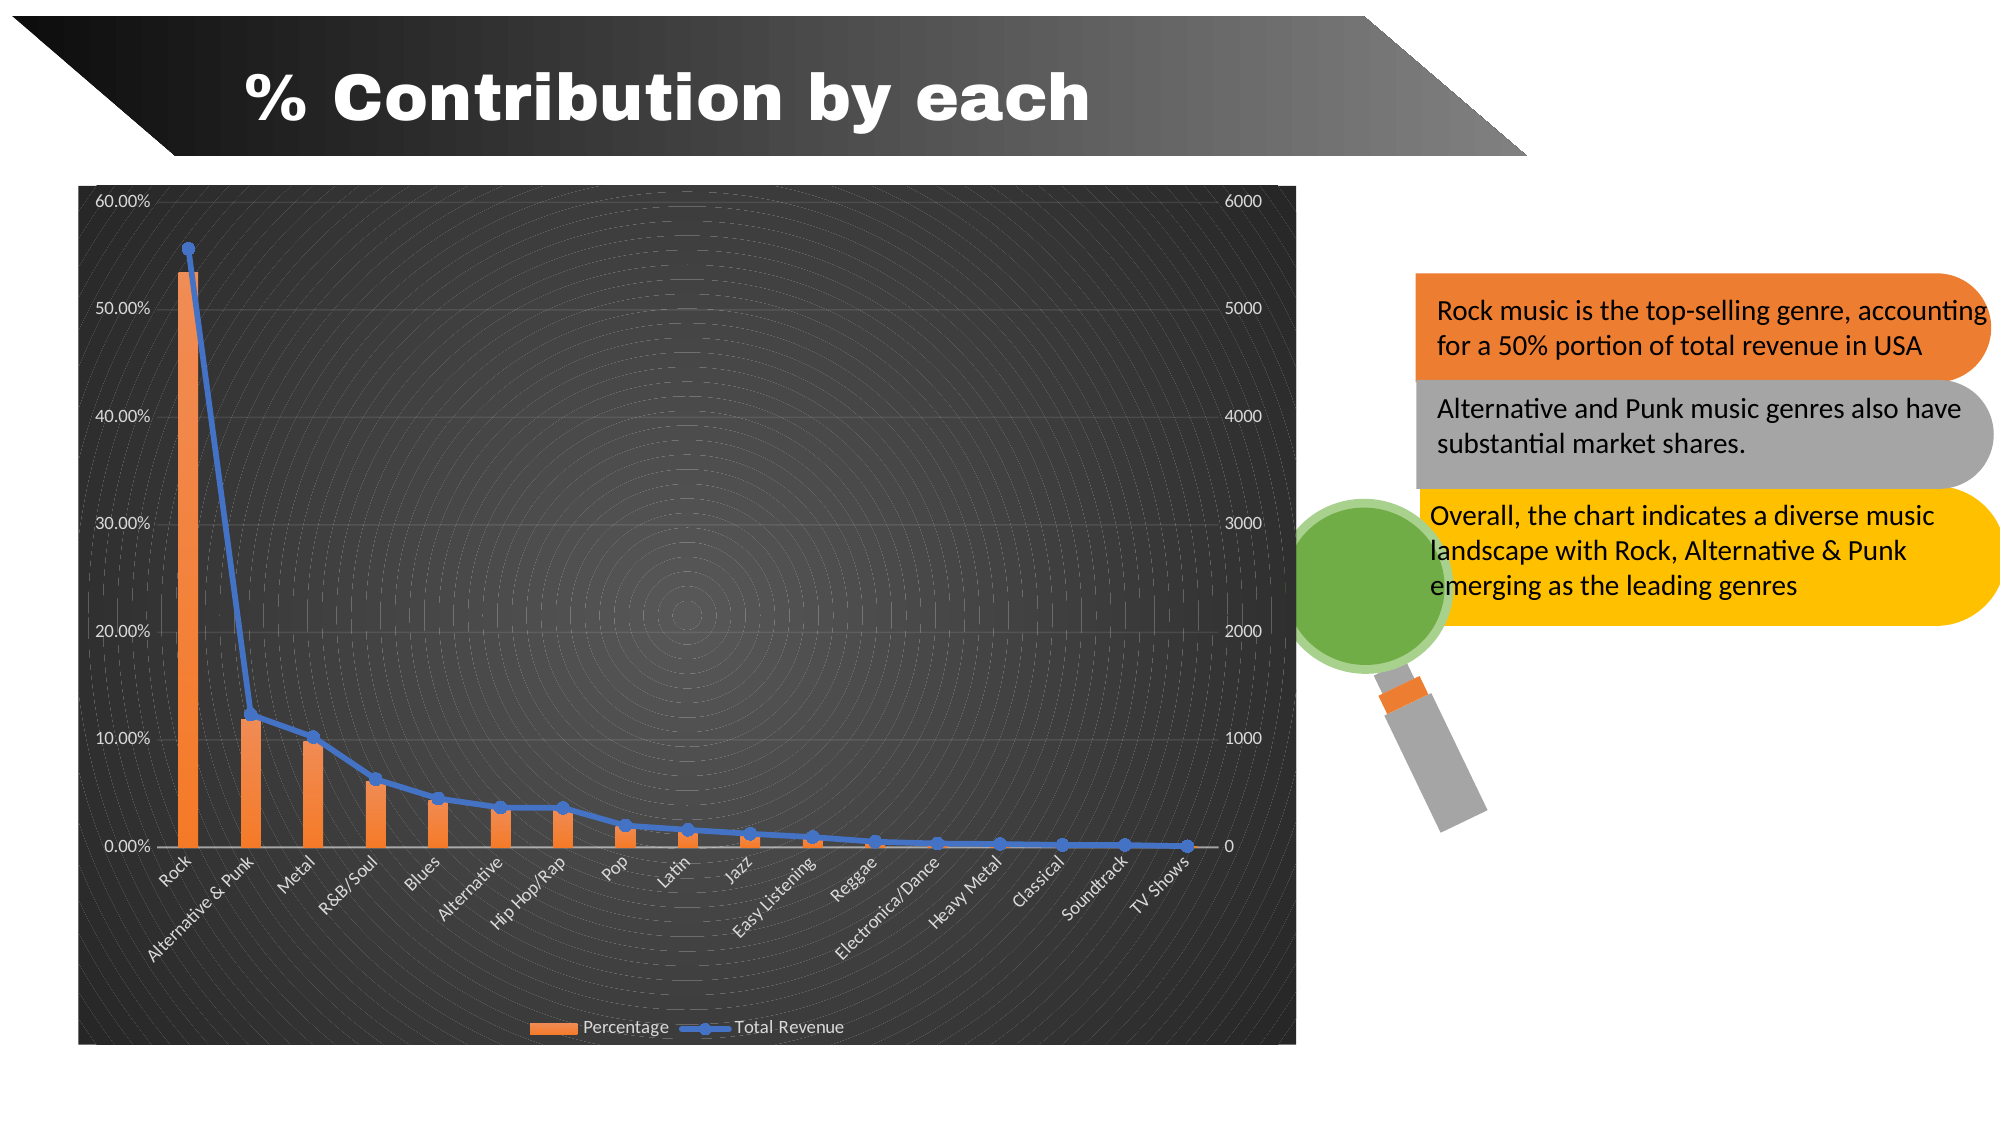

% Contribution by each genre in USA

### Chart

| Category | Percentage | Total Revenue |
|---|---|---|
| Rock | 0.5351536485586528 | 5568.75 |
| Alternative & Punk | 0.11863761773380267 | 1234.53 |
| Metal | 0.09856340976120255 | 1025.64 |
| R&B/Soul | 0.060888592902673386 | 633.6 |
| Blues | 0.04357339929597564 | 453.42 |
| Alternative | 0.03548663305108933 | 369.27 |
| Hip Hop/Rap | 0.03520121777185805 | 366.3 |
| Pop | 0.01940823898772714 | 201.96 |
| Latin | 0.015602701931310055 | 162.36 |
| Jazz | 0.01208258015412425 | 125.73 |
| Easy Listening | 0.009133288935401008 | 95.04 |
| Reggae | 0.004947198173342212 | 51.48 |
| Electronica/Dance | 0.0033298449243649507 | 34.65 |
| Heavy Metal | 0.002949291218723242 | 30.69 |
| Classical | 0.0020930453810293977 | 21.78 |
| Soundtrack | 0.0019979069546189705 | 20.79 |
| TV Shows | 0.0009513842641042717 | 9.9 |

Rock music is the top-selling genre, accounting for a 50% portion of total revenue in USA
Alternative and Punk music genres also have substantial market shares.
Overall, the chart indicates a diverse music landscape with Rock, Alternative & Punk emerging as the leading genres